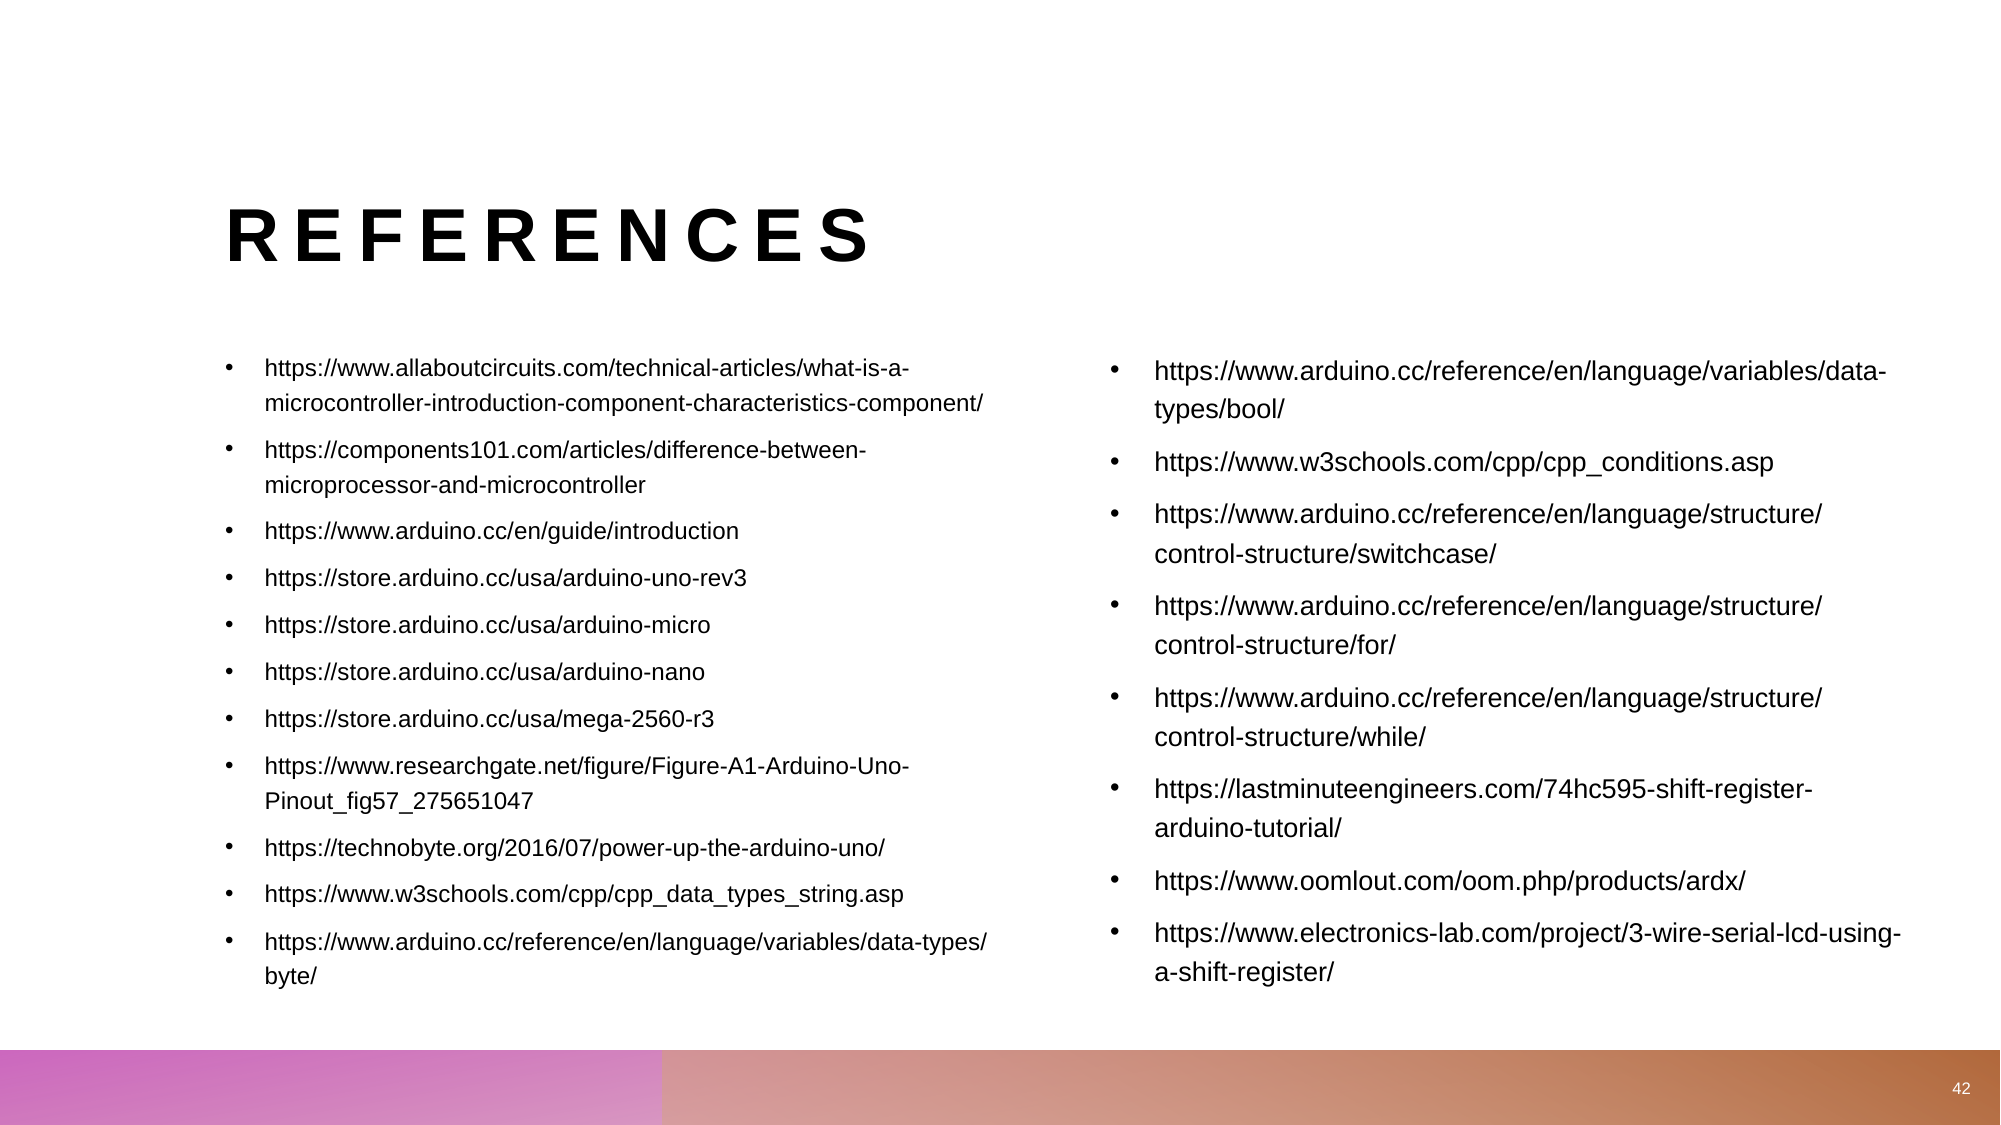

# References
https://www.allaboutcircuits.com/technical-articles/what-is-a-microcontroller-introduction-component-characteristics-component/
https://components101.com/articles/difference-between-microprocessor-and-microcontroller
https://www.arduino.cc/en/guide/introduction
https://store.arduino.cc/usa/arduino-uno-rev3
https://store.arduino.cc/usa/arduino-micro
https://store.arduino.cc/usa/arduino-nano
https://store.arduino.cc/usa/mega-2560-r3
https://www.researchgate.net/figure/Figure-A1-Arduino-Uno-Pinout_fig57_275651047
https://technobyte.org/2016/07/power-up-the-arduino-uno/
https://www.w3schools.com/cpp/cpp_data_types_string.asp
https://www.arduino.cc/reference/en/language/variables/data-types/byte/
https://www.arduino.cc/reference/en/language/variables/data-types/bool/
https://www.w3schools.com/cpp/cpp_conditions.asp
https://www.arduino.cc/reference/en/language/structure/control-structure/switchcase/
https://www.arduino.cc/reference/en/language/structure/control-structure/for/
https://www.arduino.cc/reference/en/language/structure/control-structure/while/
https://lastminuteengineers.com/74hc595-shift-register-arduino-tutorial/
https://www.oomlout.com/oom.php/products/ardx/
https://www.electronics-lab.com/project/3-wire-serial-lcd-using-a-shift-register/
42